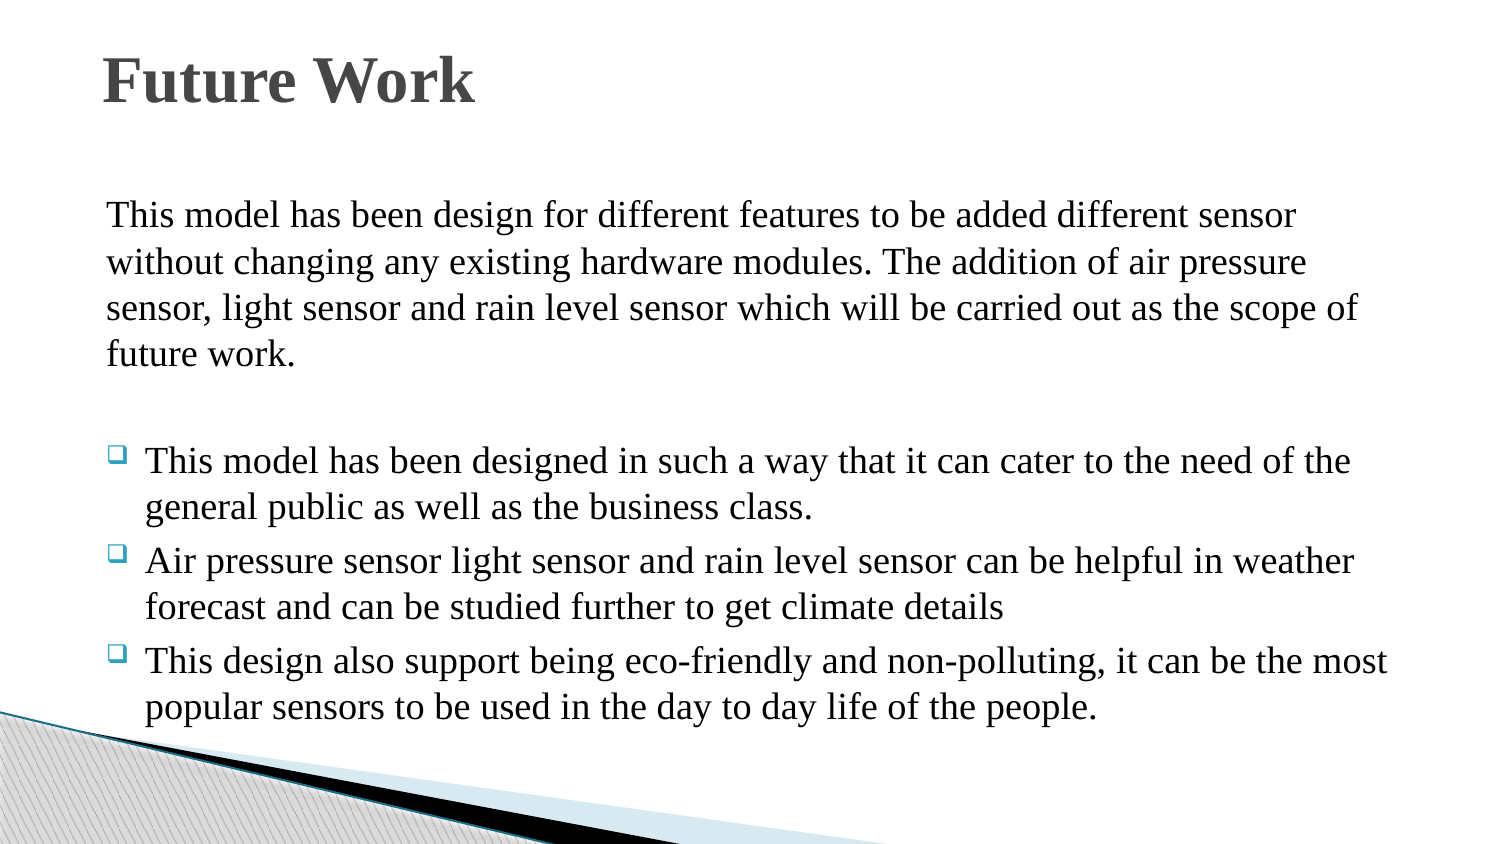

# Future Work
This model has been design for different features to be added different sensor without changing any existing hardware modules. The addition of air pressure sensor, light sensor and rain level sensor which will be carried out as the scope of future work.

This model has been designed in such a way that it can cater to the need of the general public as well as the business class.
Air pressure sensor light sensor and rain level sensor can be helpful in weather forecast and can be studied further to get climate details
This design also support being eco-friendly and non-polluting, it can be the most popular sensors to be used in the day to day life of the people.